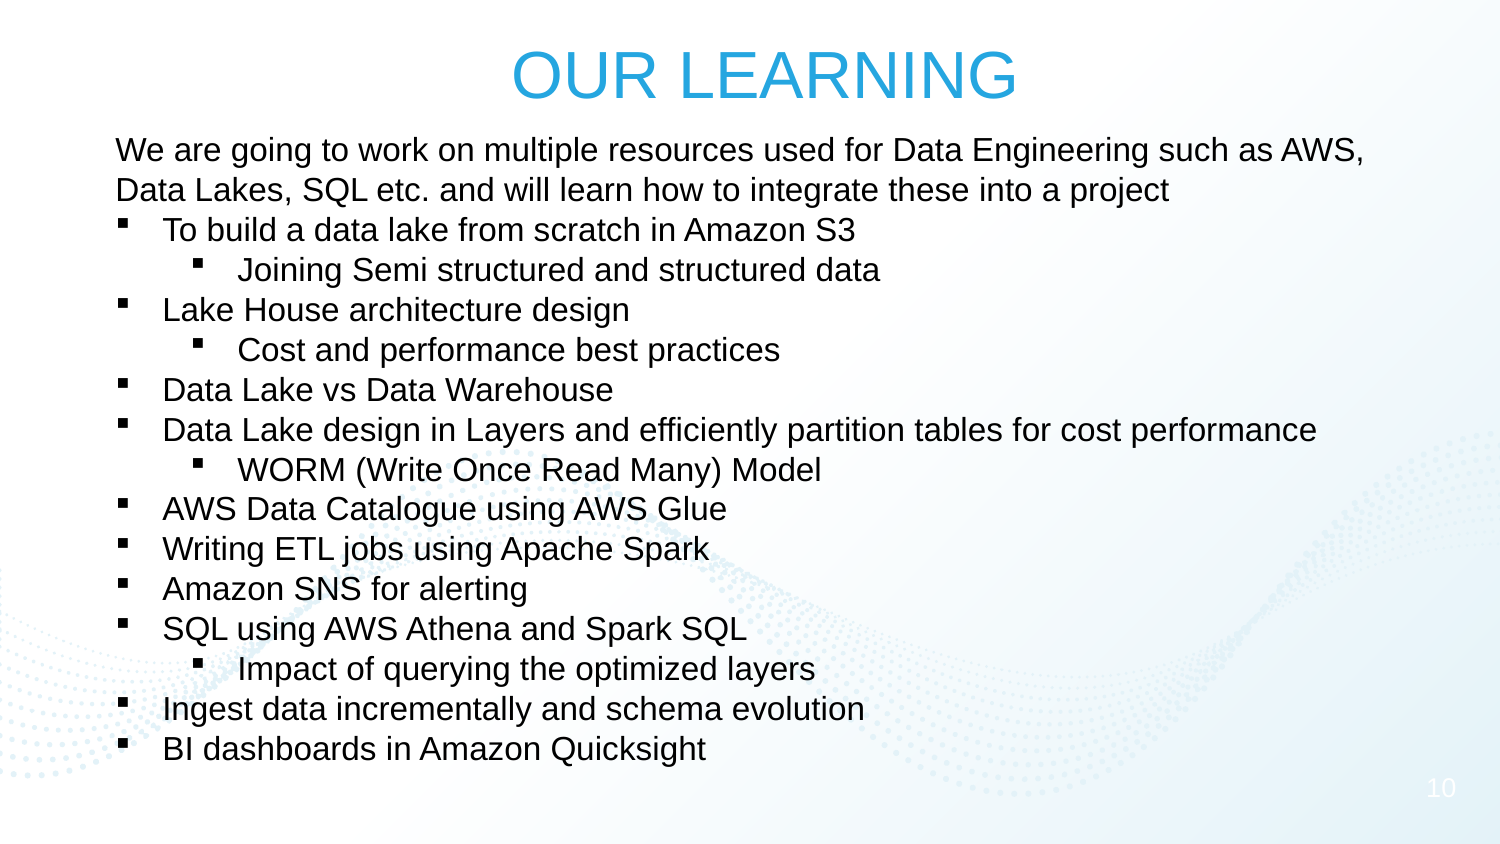

OUR LEARNING
We are going to work on multiple resources used for Data Engineering such as AWS, Data Lakes, SQL etc. and will learn how to integrate these into a project
To build a data lake from scratch in Amazon S3
Joining Semi structured and structured data
Lake House architecture design
Cost and performance best practices
Data Lake vs Data Warehouse
Data Lake design in Layers and efficiently partition tables for cost performance
WORM (Write Once Read Many) Model
AWS Data Catalogue using AWS Glue
Writing ETL jobs using Apache Spark
Amazon SNS for alerting
SQL using AWS Athena and Spark SQL
Impact of querying the optimized layers
Ingest data incrementally and schema evolution
BI dashboards in Amazon Quicksight

10